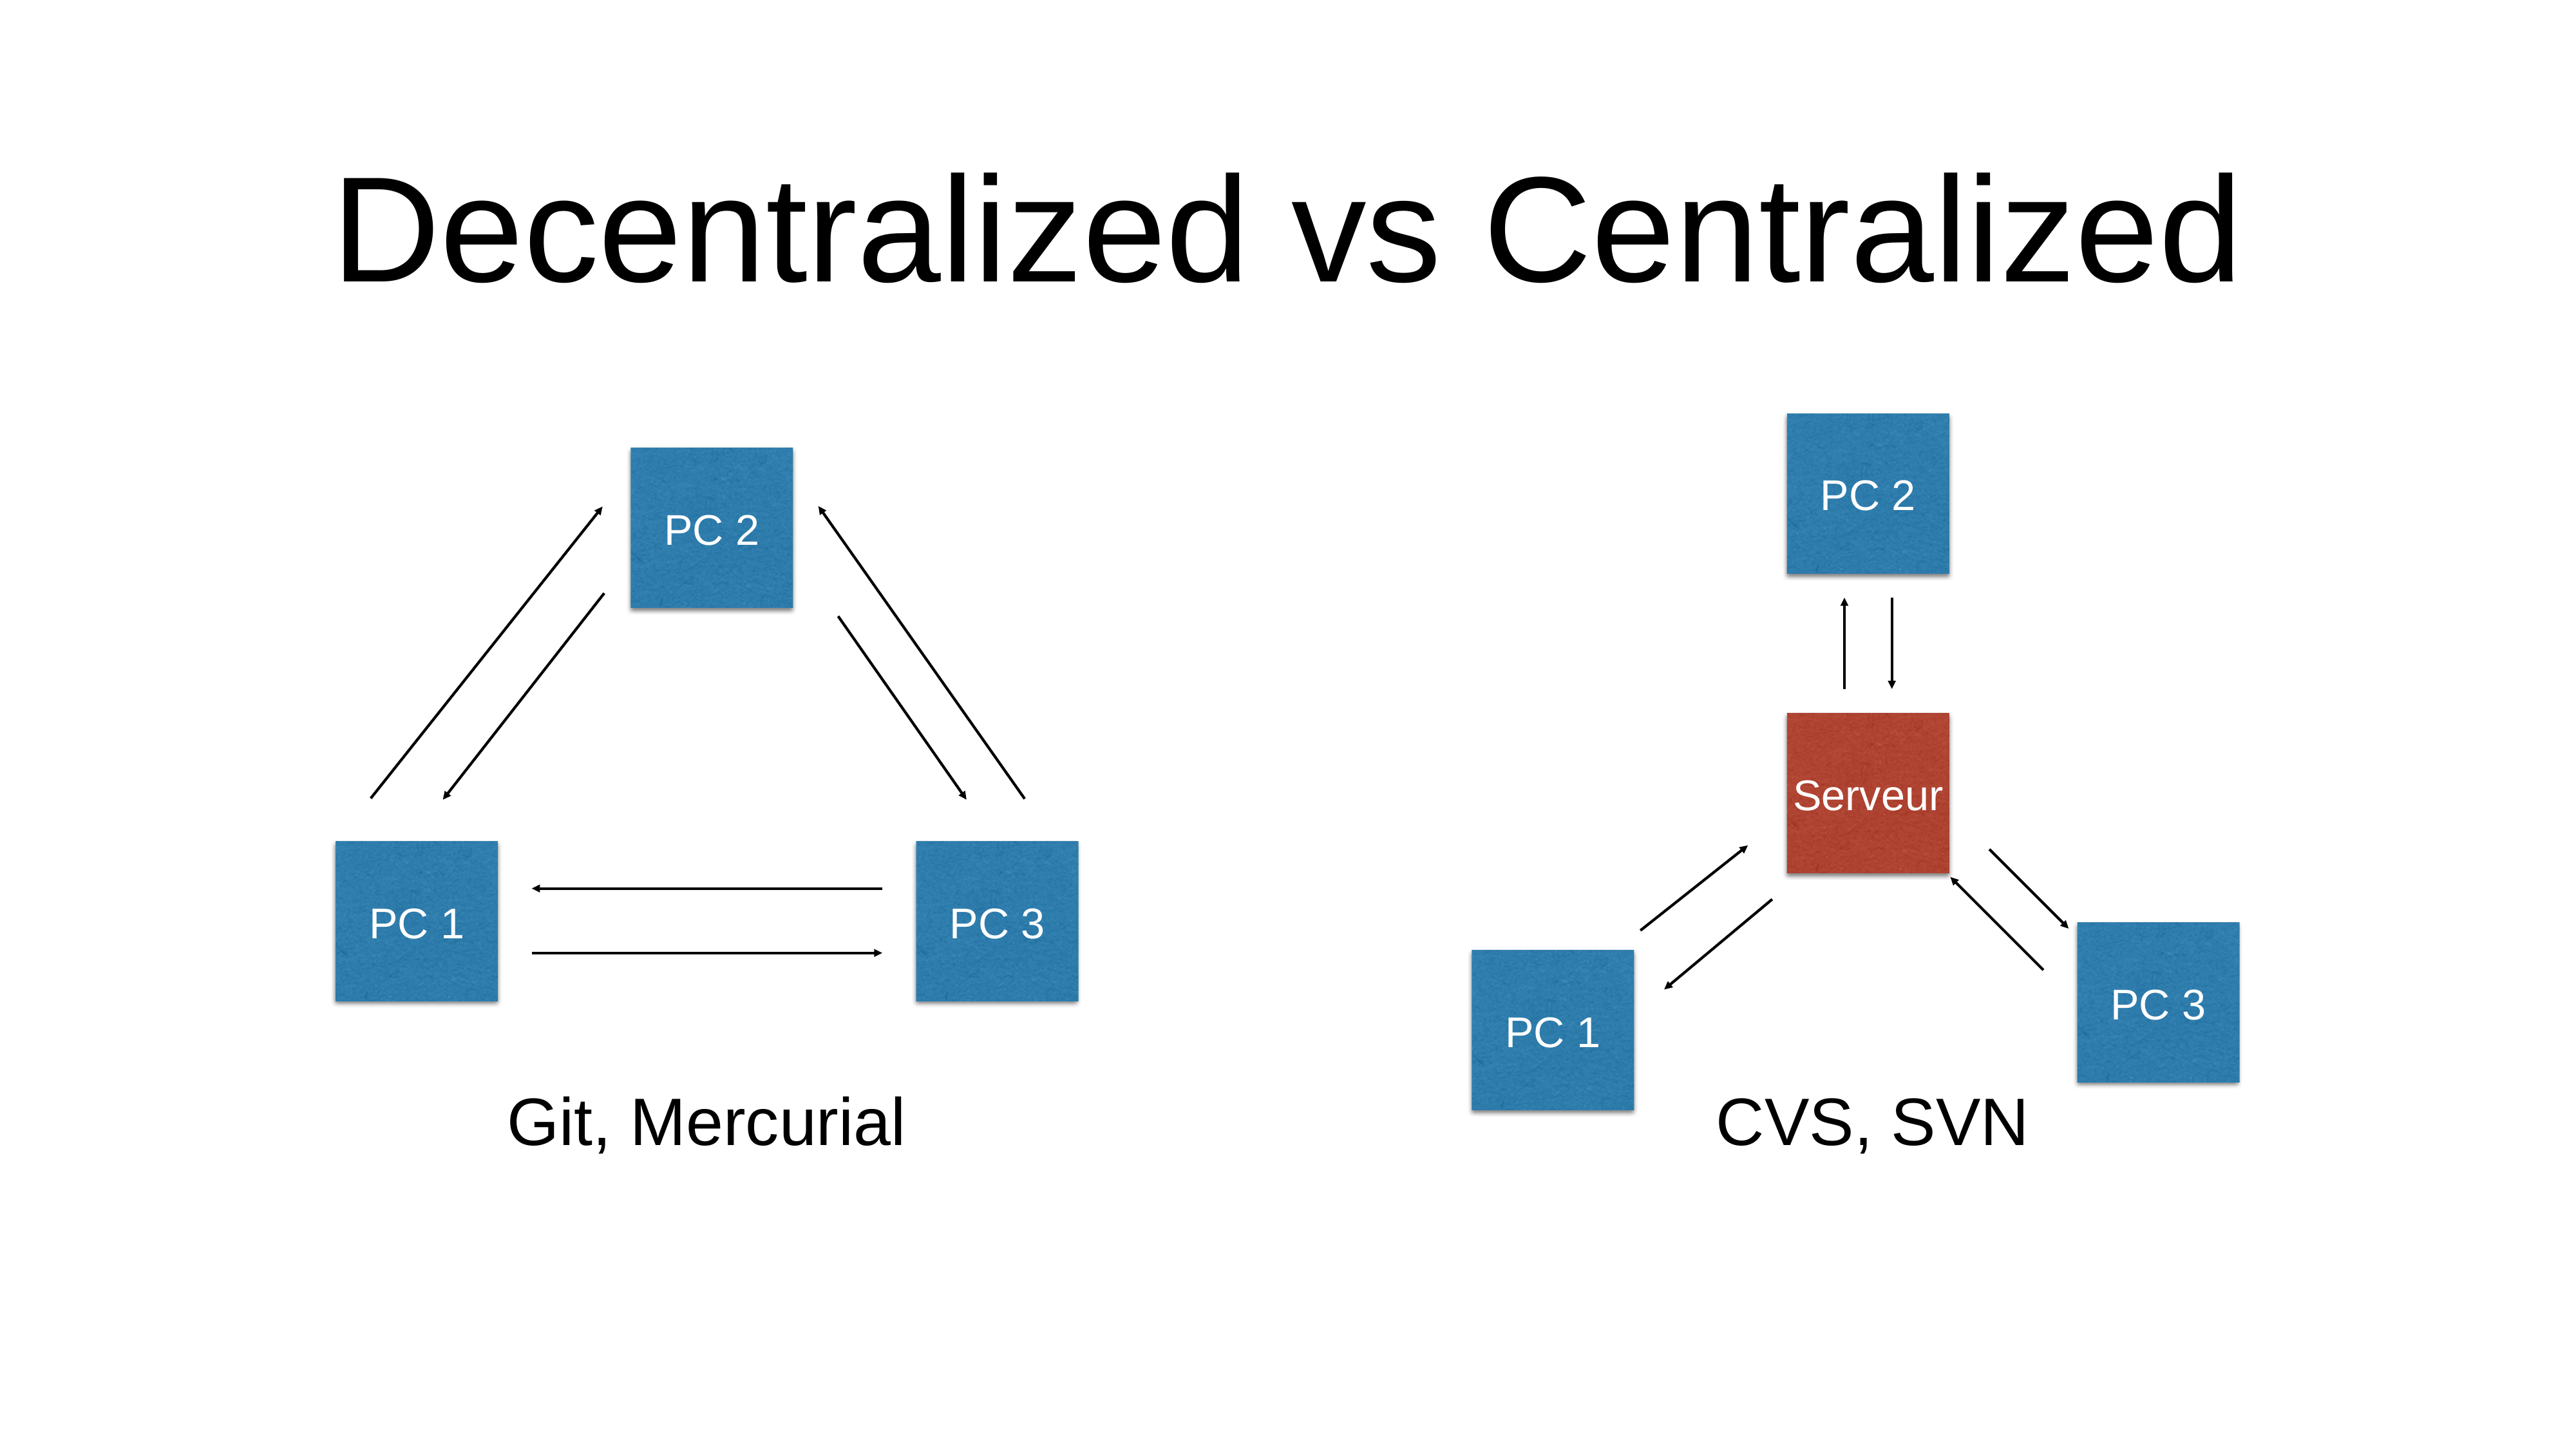

# Decentralized vs Centralized

PC 2

PC 2

Serveur

PC 1

PC 3

PC 3

PC 1

Git, Mercurial
CVS, SVN